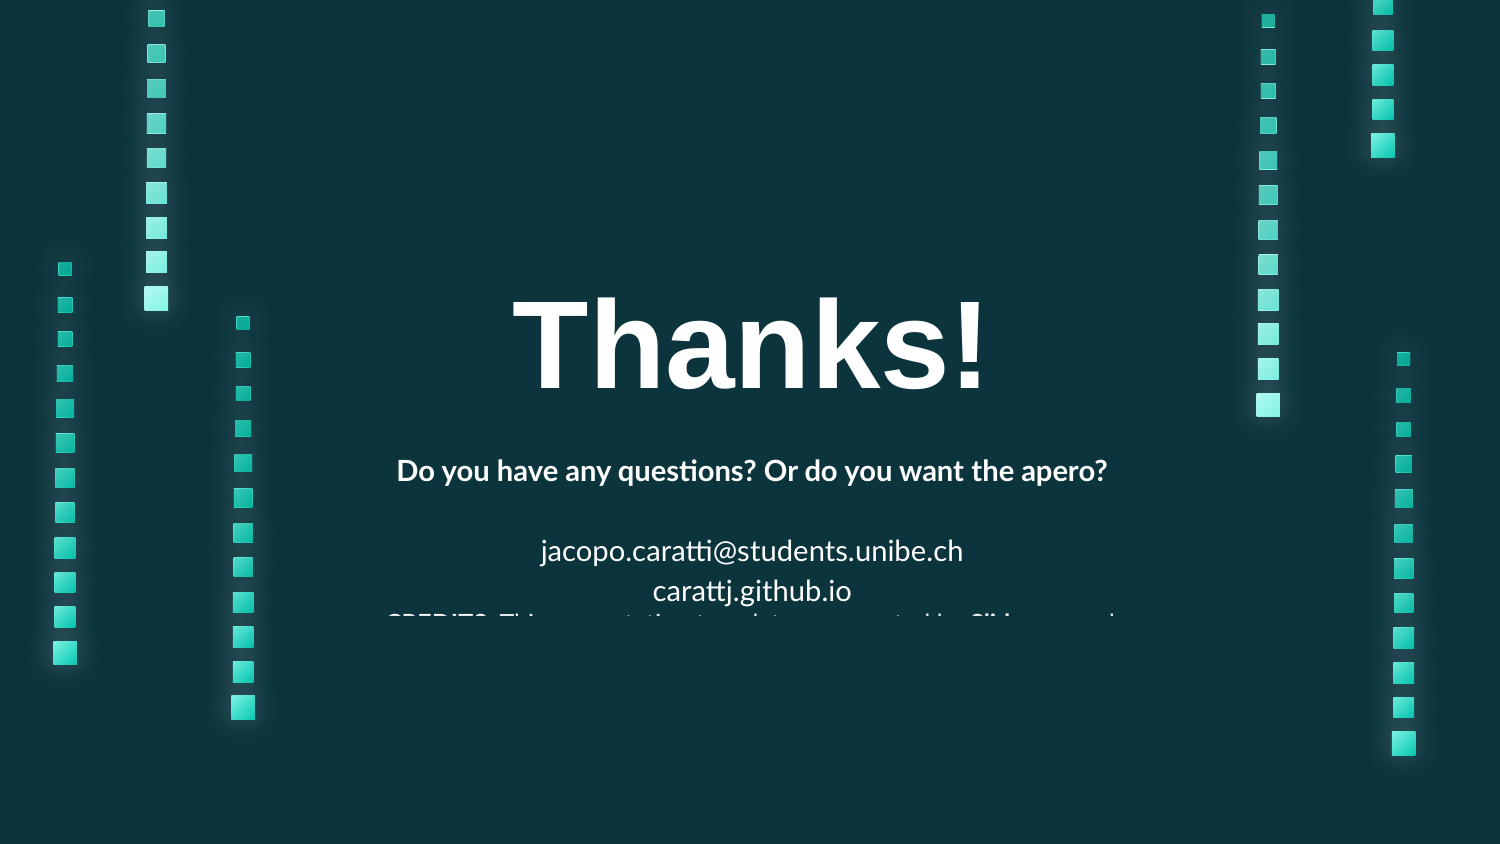

# Thanks!

Do you have any questions? Or do you want the apero?

jacopo.caratti@students.unibe.ch
carattj.github.io

Please keep this slide for attribution